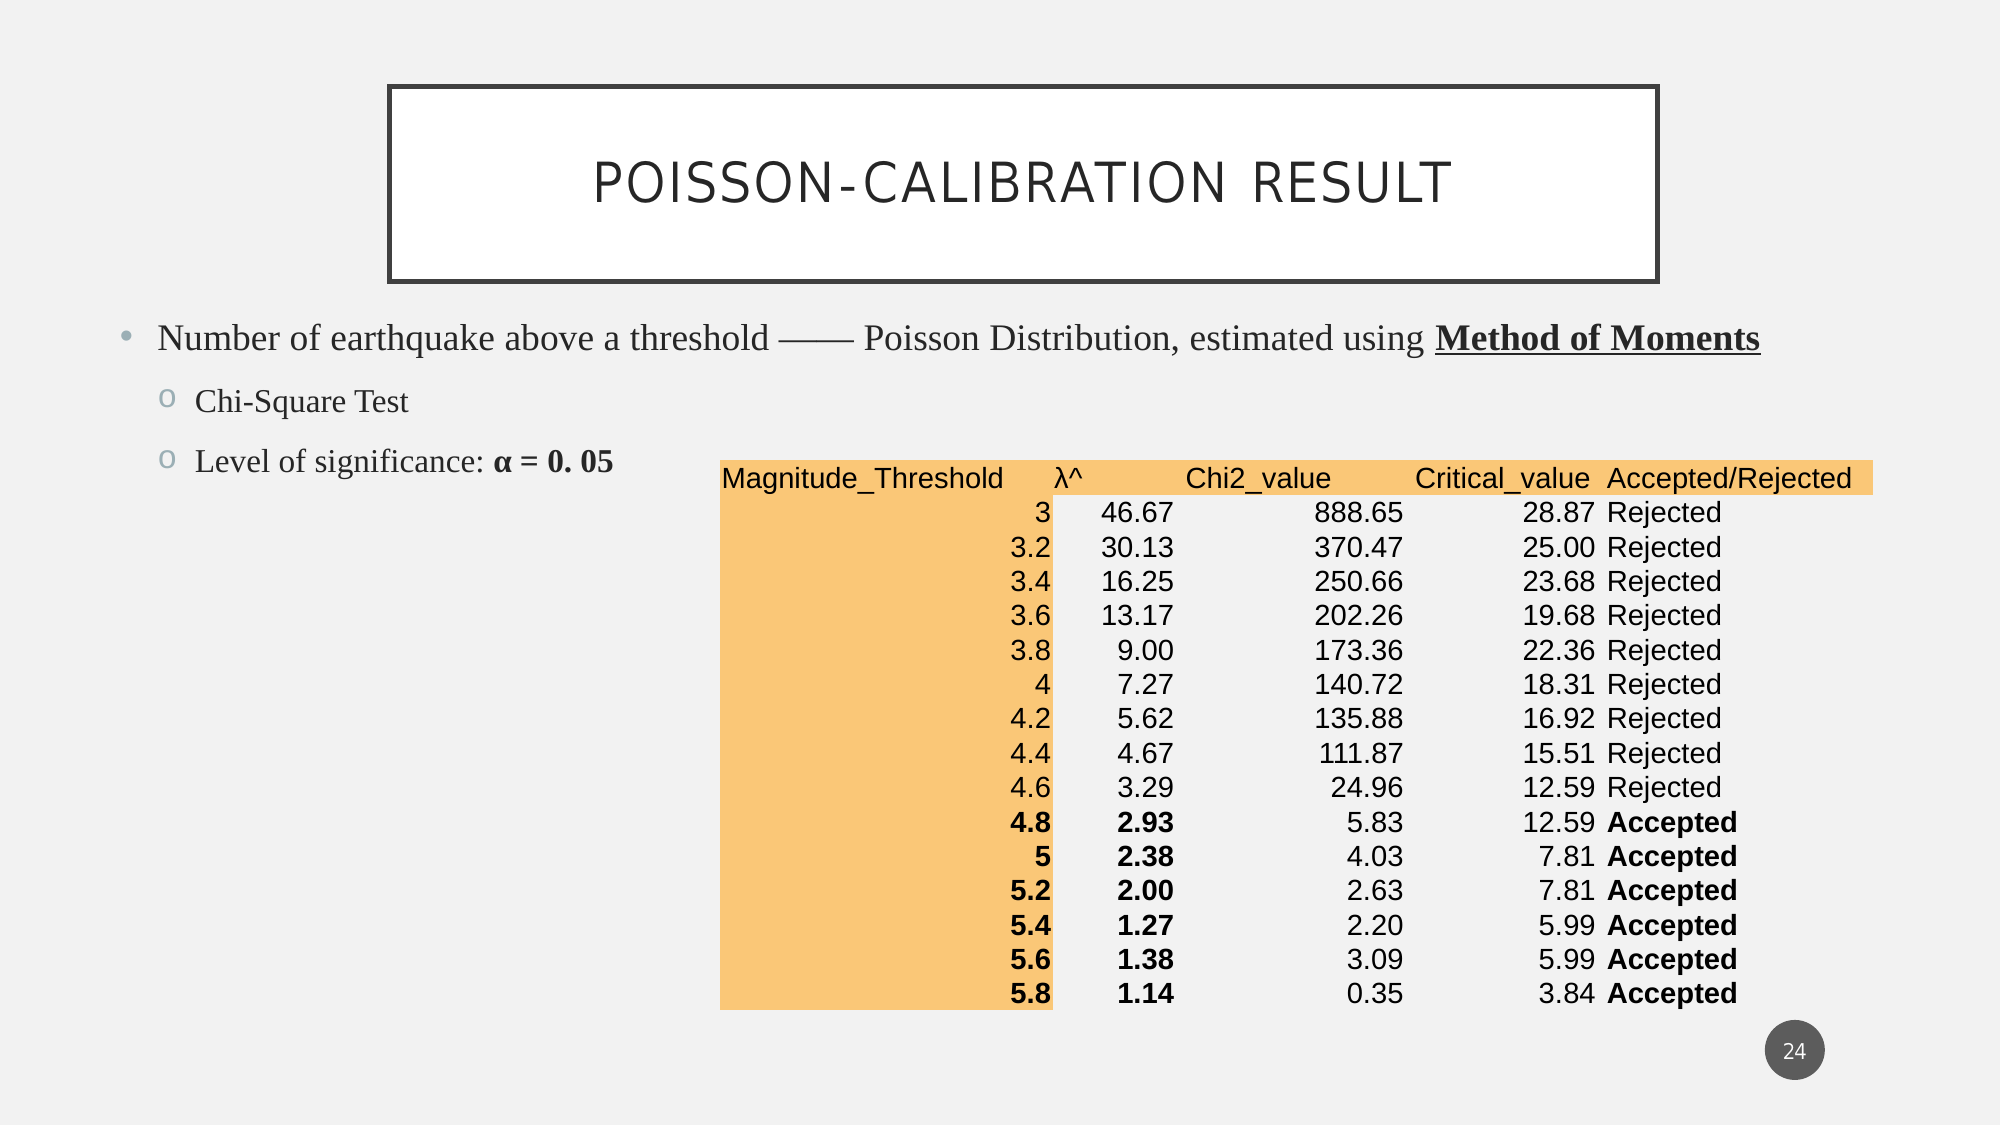

# Poisson-calibration result
Number of earthquake above a threshold —— Poisson Distribution, estimated using Method of Moments
Chi-Square Test
Level of significance: α = 0. 05
| Magnitude\_Threshold | λ^ | Chi2\_value | Critical\_value | Accepted/Rejected |
| --- | --- | --- | --- | --- |
| 3 | 46.67 | 888.65 | 28.87 | Rejected |
| 3.2 | 30.13 | 370.47 | 25.00 | Rejected |
| 3.4 | 16.25 | 250.66 | 23.68 | Rejected |
| 3.6 | 13.17 | 202.26 | 19.68 | Rejected |
| 3.8 | 9.00 | 173.36 | 22.36 | Rejected |
| 4 | 7.27 | 140.72 | 18.31 | Rejected |
| 4.2 | 5.62 | 135.88 | 16.92 | Rejected |
| 4.4 | 4.67 | 111.87 | 15.51 | Rejected |
| 4.6 | 3.29 | 24.96 | 12.59 | Rejected |
| 4.8 | 2.93 | 5.83 | 12.59 | Accepted |
| 5 | 2.38 | 4.03 | 7.81 | Accepted |
| 5.2 | 2.00 | 2.63 | 7.81 | Accepted |
| 5.4 | 1.27 | 2.20 | 5.99 | Accepted |
| 5.6 | 1.38 | 3.09 | 5.99 | Accepted |
| 5.8 | 1.14 | 0.35 | 3.84 | Accepted |
24